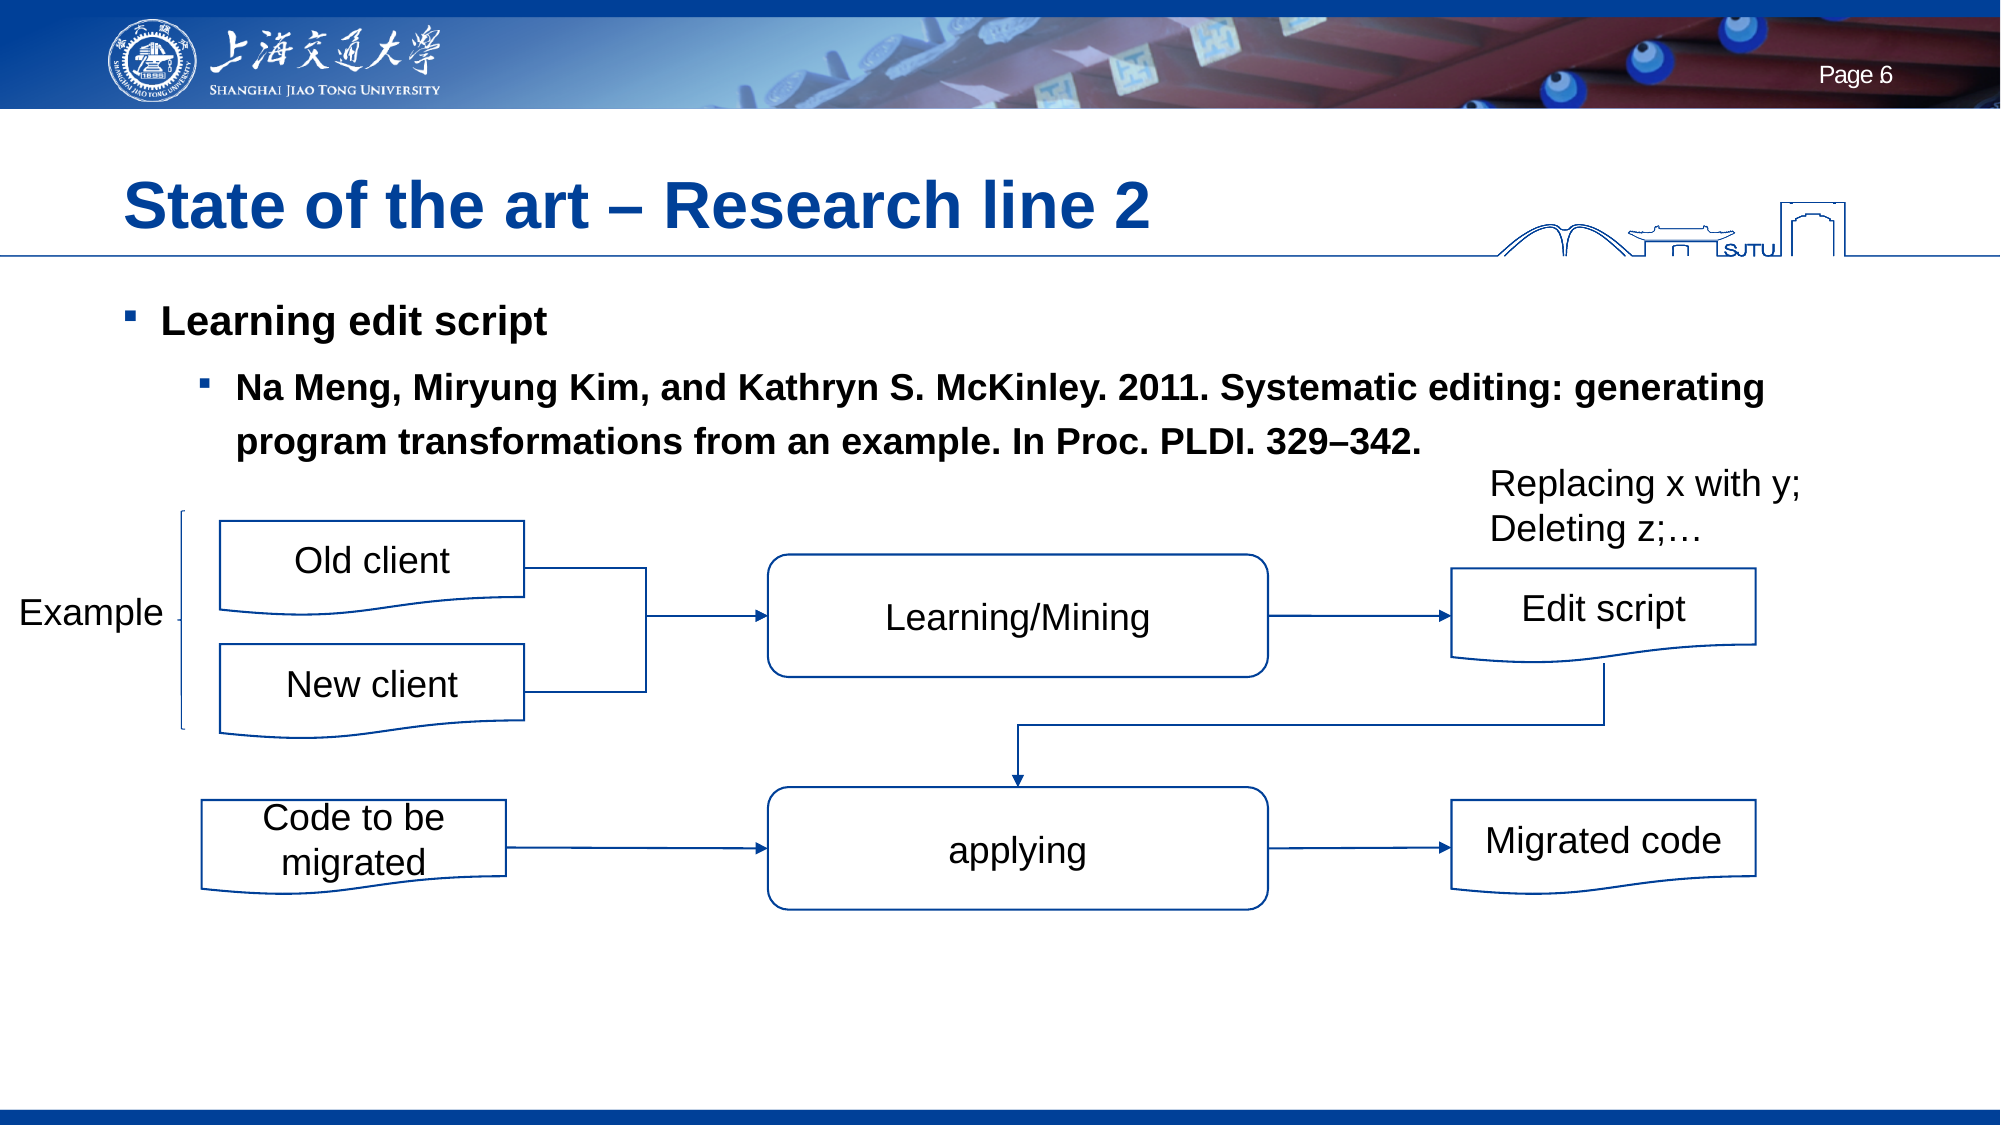

# State of the art – Research line 2
Learning edit script
Na Meng, Miryung Kim, and Kathryn S. McKinley. 2011. Systematic editing: generating program transformations from an example. In Proc. PLDI. 329–342.
Replacing x with y;
Deleting z;…

Old client
Learning/Mining
Edit script
Example
New client
applying
Code to be migrated
Migrated code